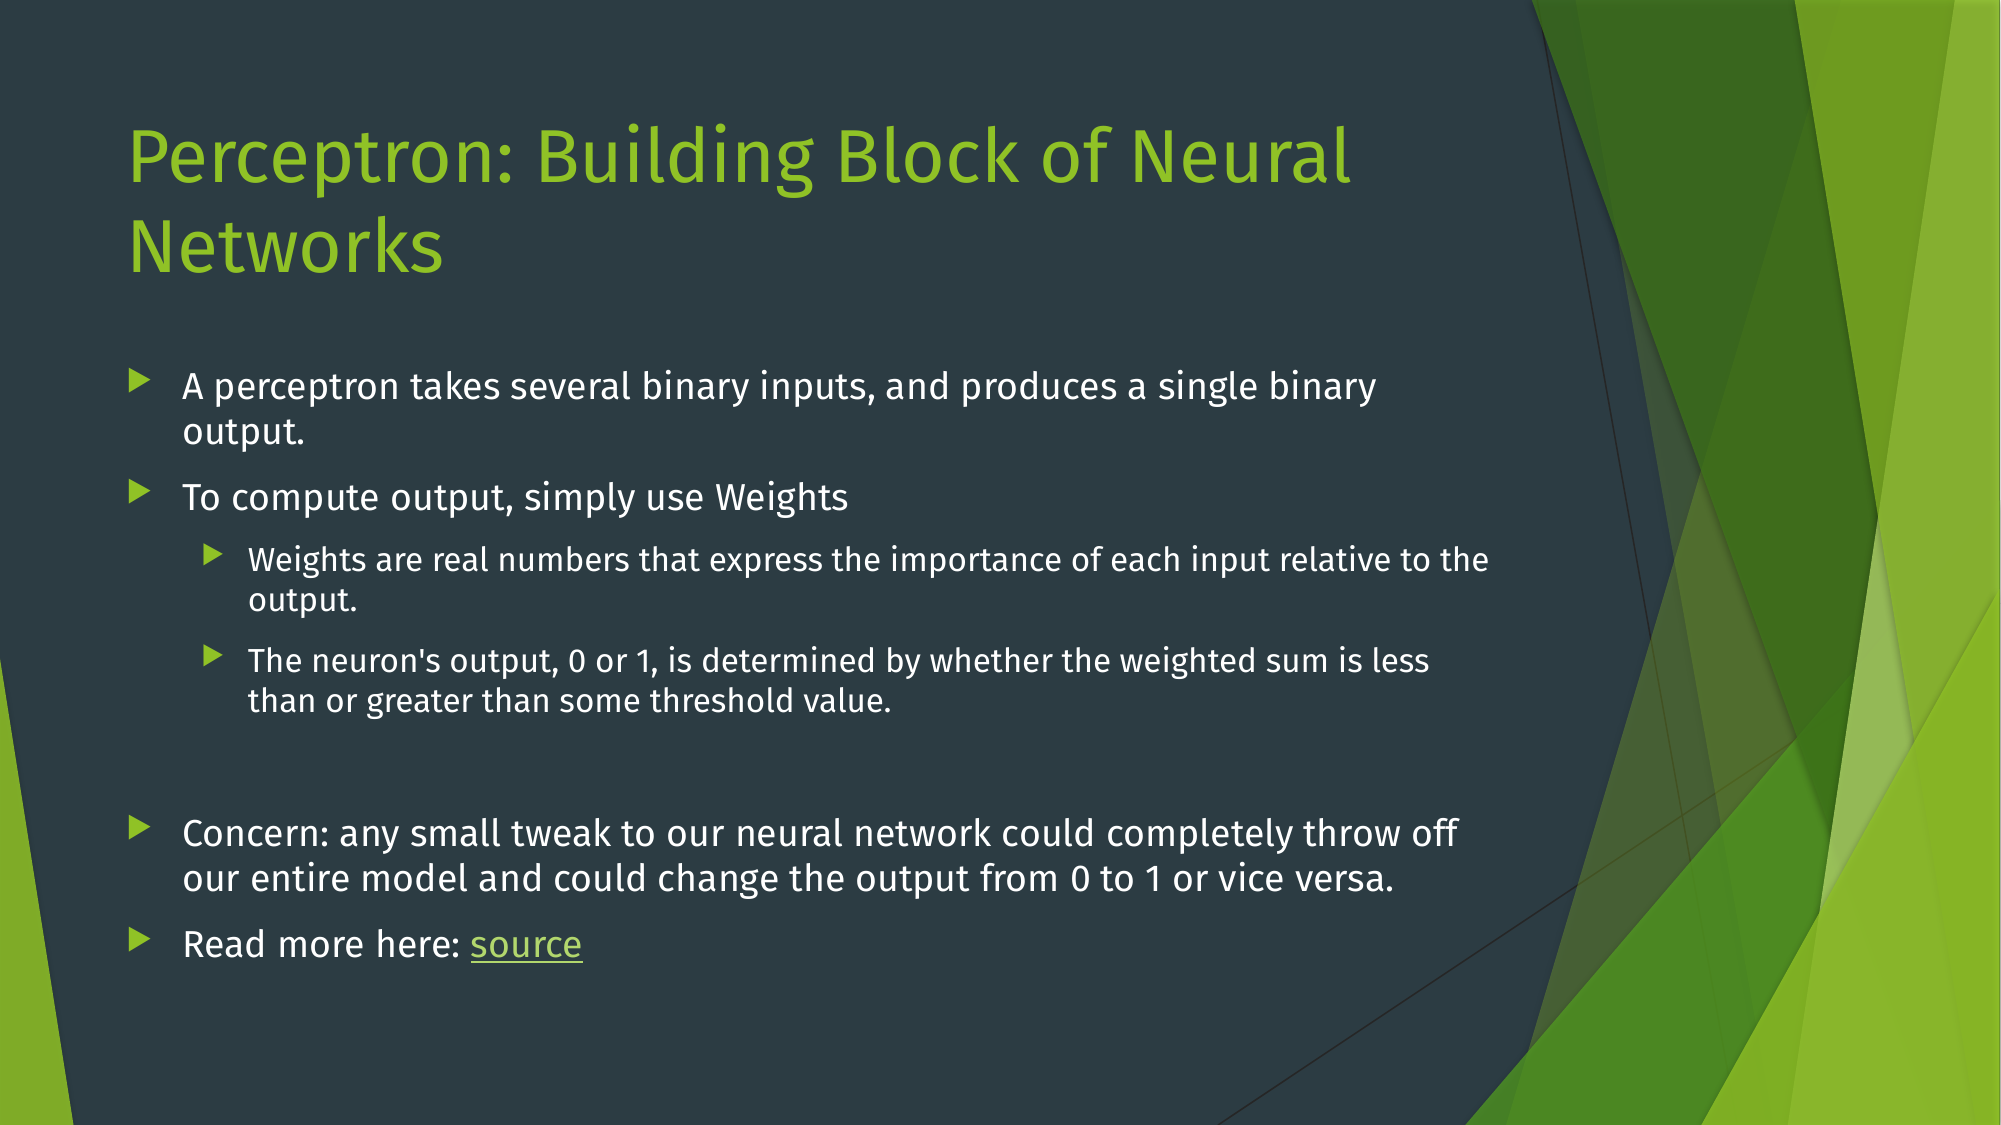

# Perceptron: Building Block of Neural  Networks
A perceptron takes several binary inputs, and produces a single binary output.
To compute output, simply use Weights
Weights are real numbers that express the importance of each input relative to the output.
The neuron's output, 0 or 1, is determined by whether the weighted sum is less than or greater than some threshold value.

Concern: any small tweak to our neural network could completely throw off our entire model and could change the output from 0 to 1 or vice versa.
Read more here: source